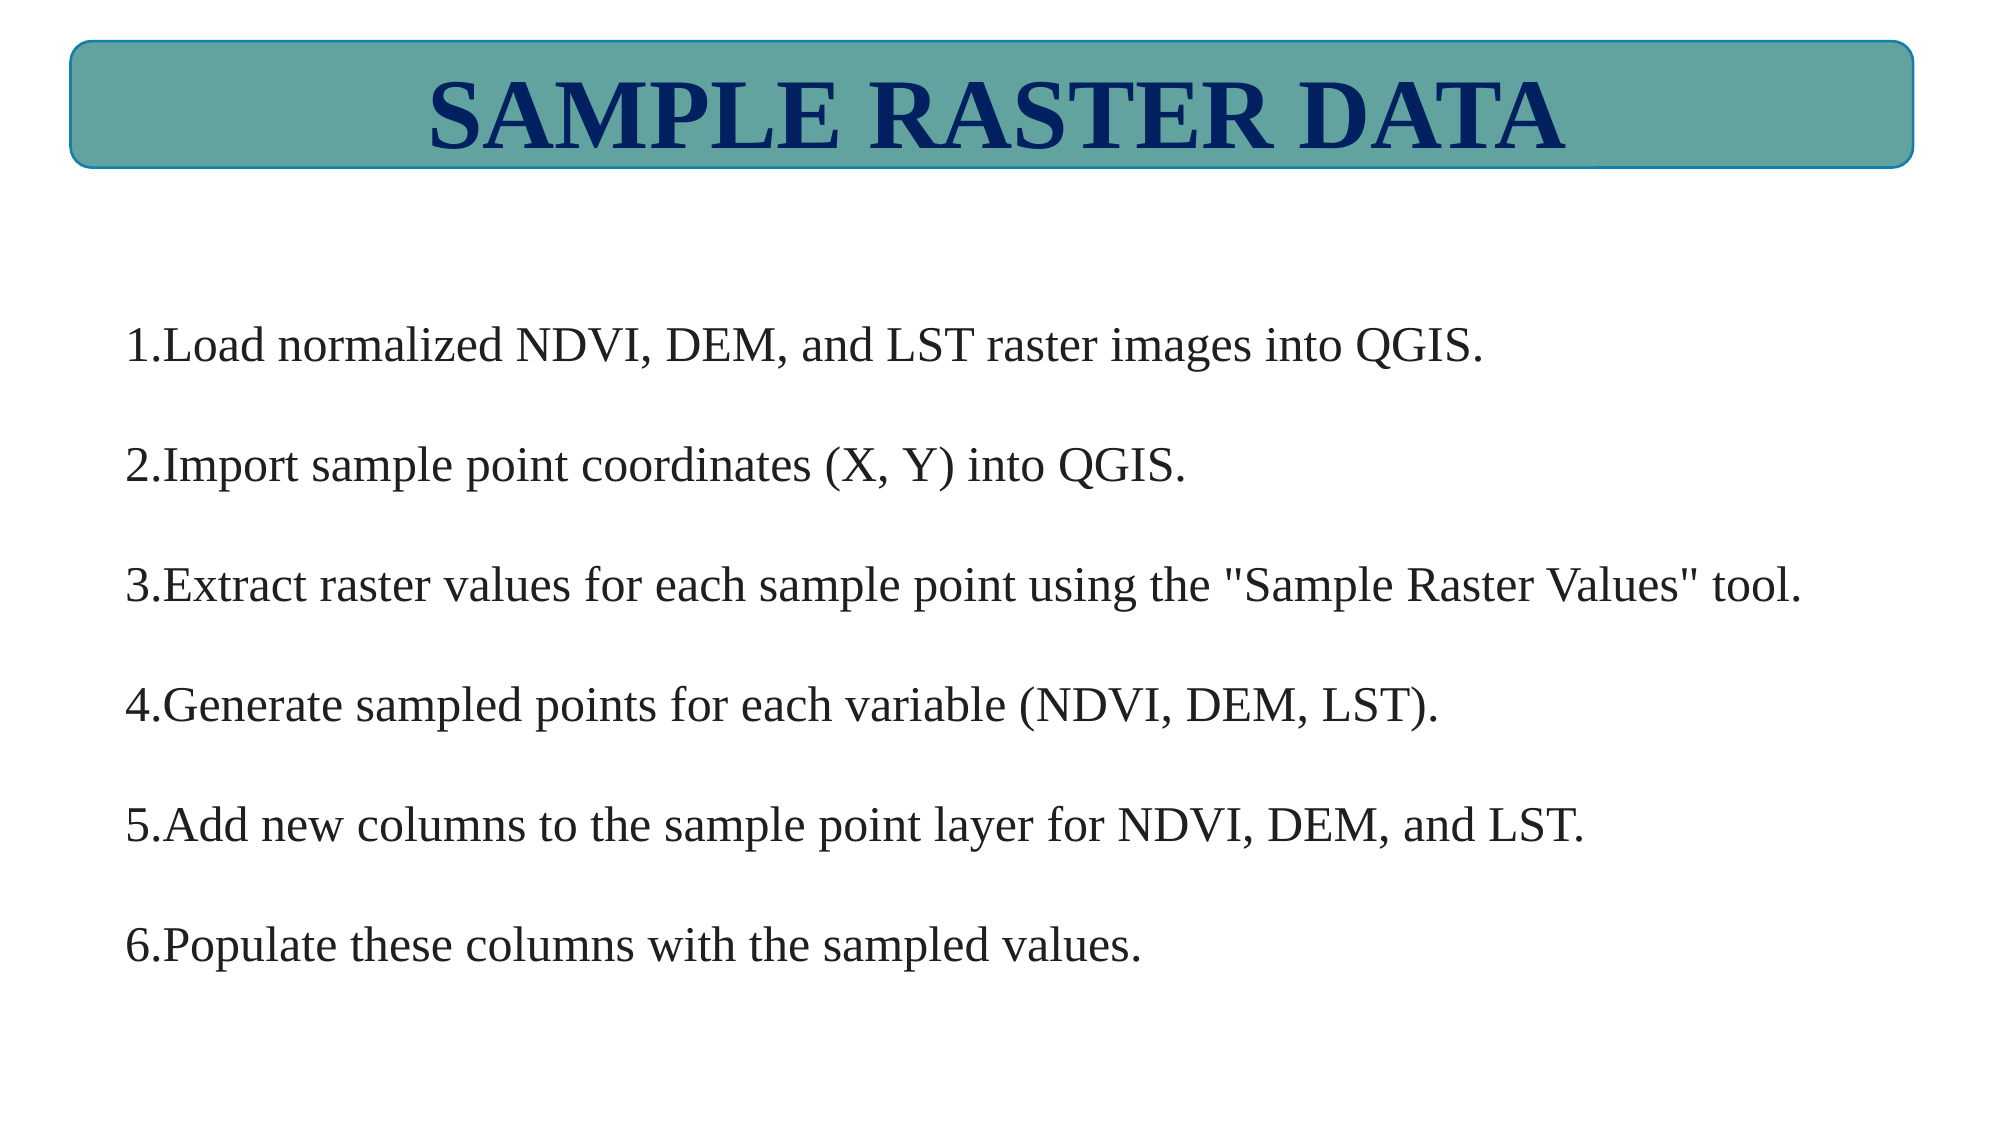

SAMPLE RASTER DATA
Load normalized NDVI, DEM, and LST raster images into QGIS.
Import sample point coordinates (X, Y) into QGIS.
Extract raster values for each sample point using the "Sample Raster Values" tool.
Generate sampled points for each variable (NDVI, DEM, LST).
Add new columns to the sample point layer for NDVI, DEM, and LST.
Populate these columns with the sampled values.